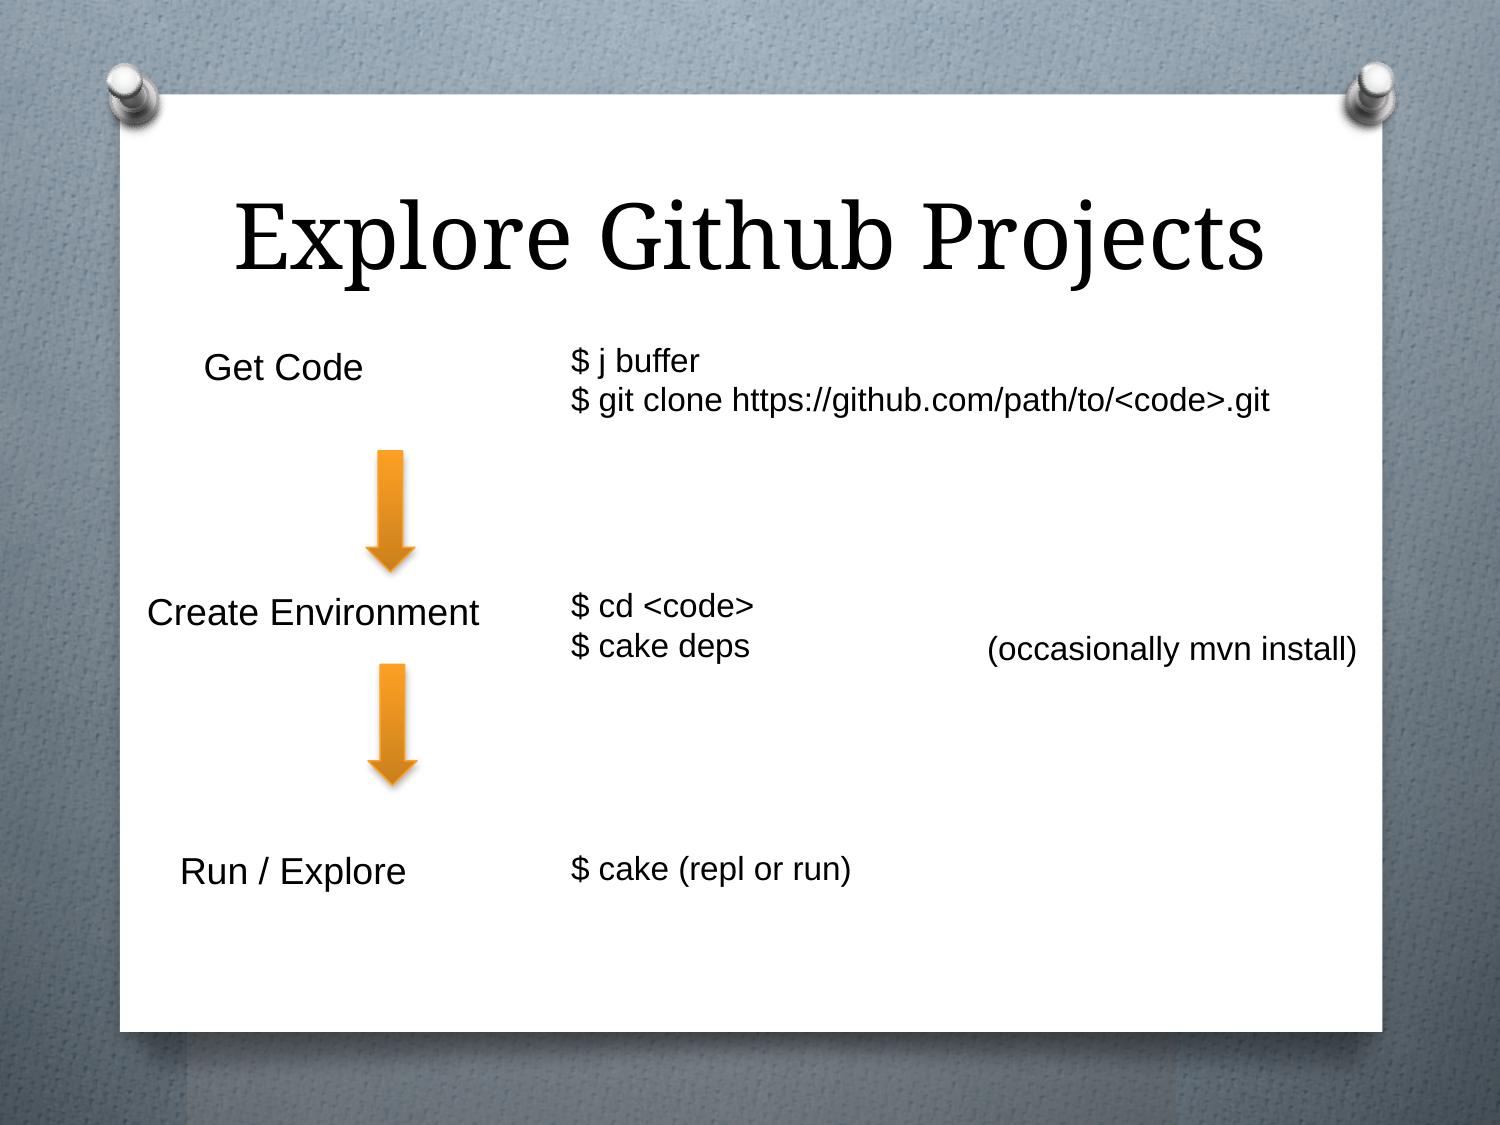

# Explore Github Projects
$ j buffer
$ git clone https://github.com/path/to/<code>.git
Get Code

Create Environment

Run / Explore
$ cd <code>
$ cake deps
(occasionally mvn install)
$ cake (repl or run)